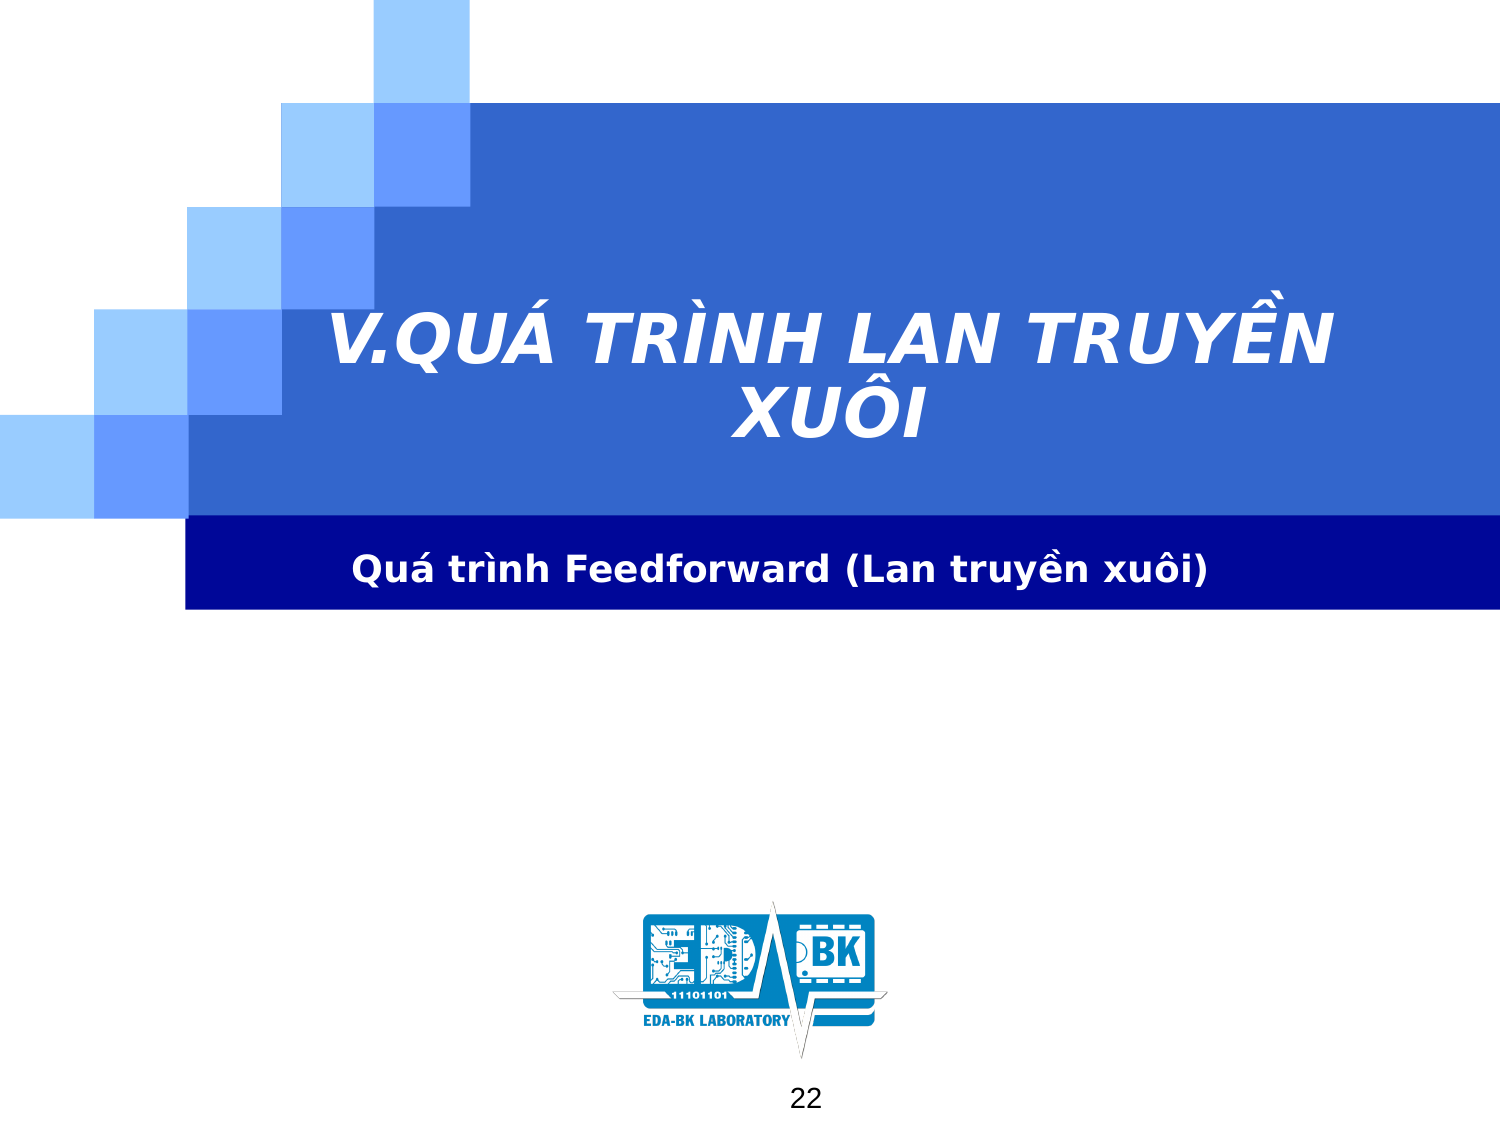

# V.QUÁ TRÌNH LAN TRUYỀN XUÔI
Quá trình Feedforward (Lan truyền xuôi)
22